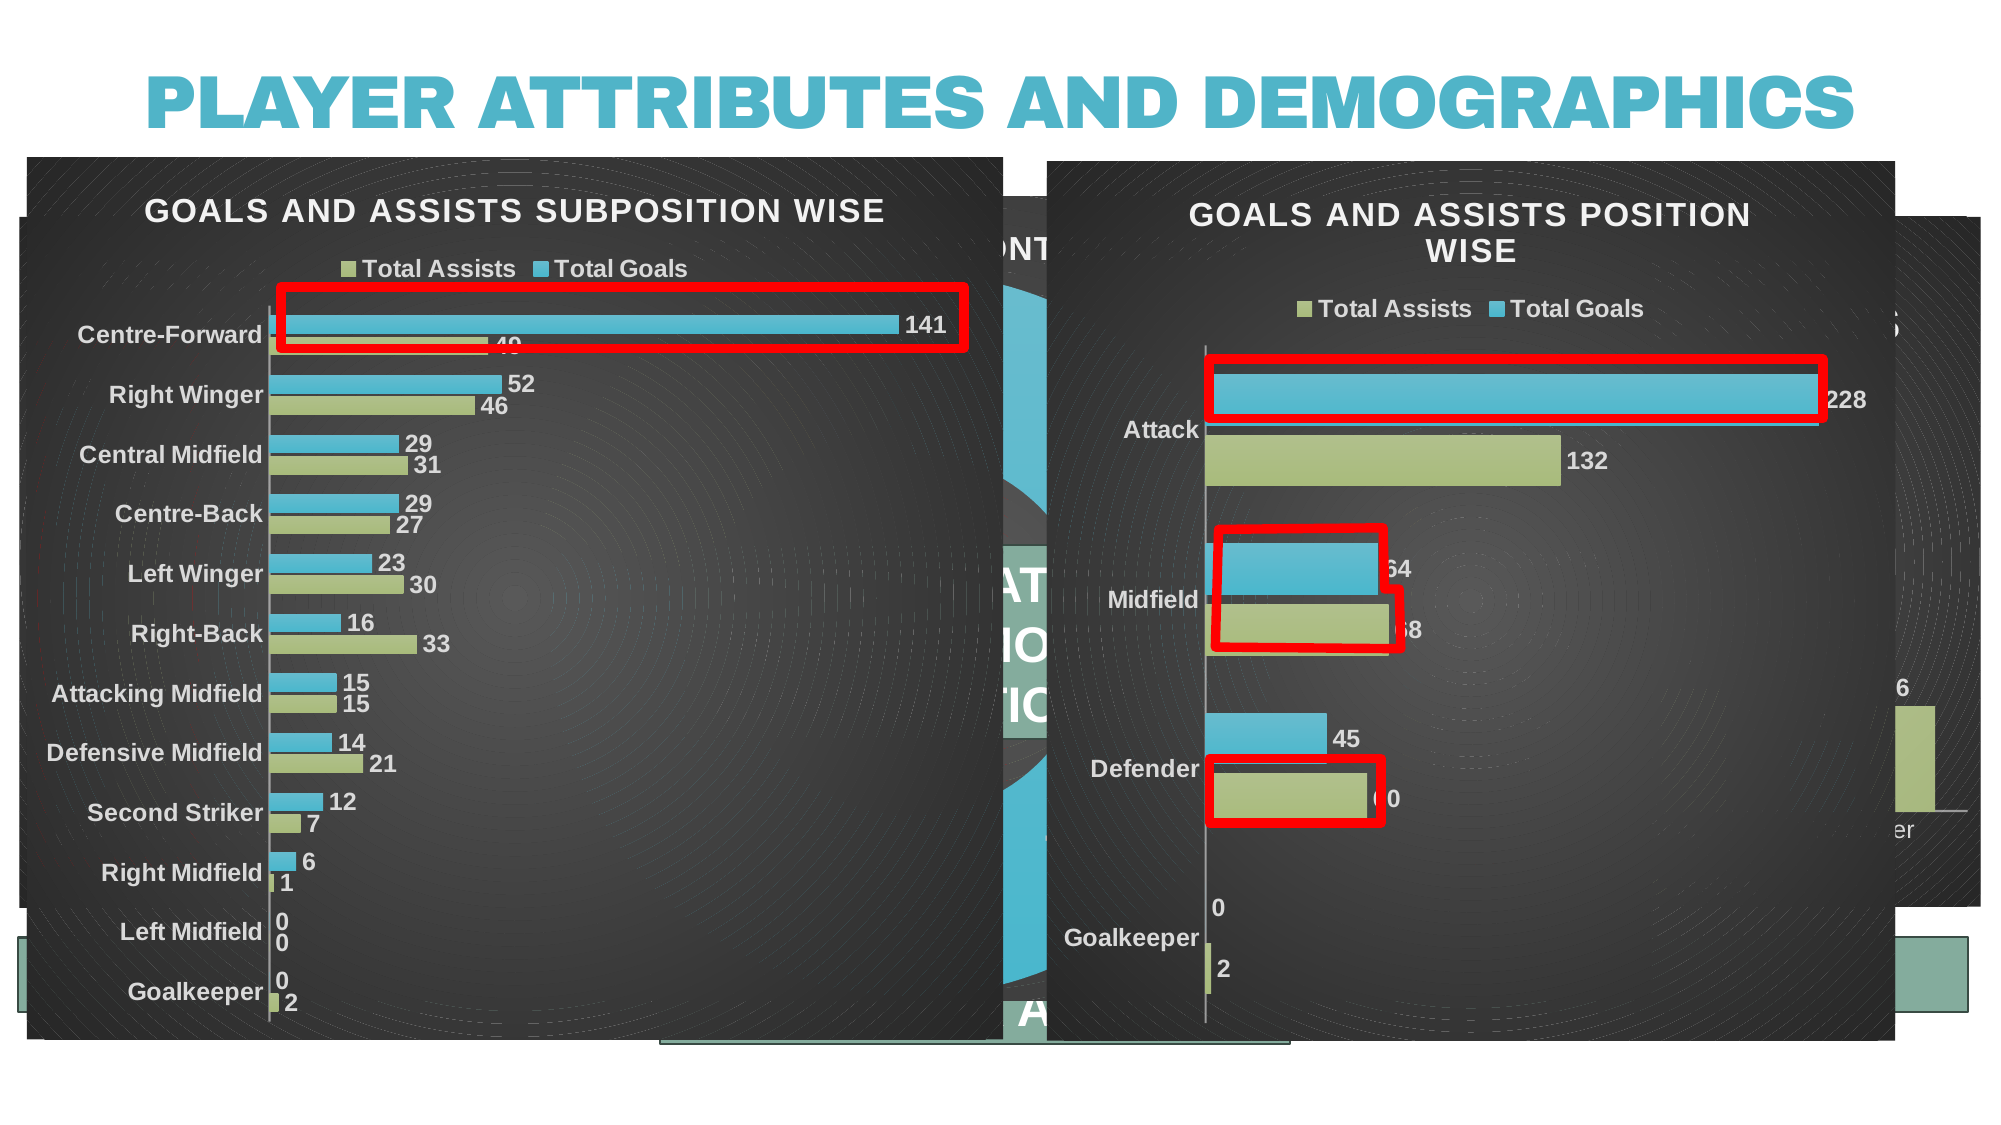

# PLAYER ATTRIBUTES AND DEMOGRAPHICS

### Chart: GOALS AND ASSISTS SUBPOSITION WISE

| Category | Total Goals | Total Assists |
|---|---|---|
| Centre-Forward | 141.0 | 49.0 |
| Right Winger | 52.0 | 46.0 |
| Central Midfield | 29.0 | 31.0 |
| Centre-Back | 29.0 | 27.0 |
| Left Winger | 23.0 | 30.0 |
| Right-Back | 16.0 | 33.0 |
| Attacking Midfield | 15.0 | 15.0 |
| Defensive Midfield | 14.0 | 21.0 |
| Second Striker | 12.0 | 7.0 |
| Right Midfield | 6.0 | 1.0 |
| Left Midfield | 0.0 | 0.0 |
| Goalkeeper | 0.0 | 2.0 |

### Chart: GOALS AND ASSISTS POSITION WISE

| Category | Total Goals | Total Assists |
|---|---|---|
| Attack | 228.0 | 132.0 |
| Midfield | 64.0 | 68.0 |
| Defender | 45.0 | 60.0 |
| Goalkeeper | 0.0 | 2.0 |

### Chart: COUNTRY WISE CONTRIBUTIONS

| Category | Total |
|---|---|
| United States | 217.0 |
| Germany | 34.0 |
| Italy | 7.0 |
| Netherlands | 6.0 |
| England | 5.0 |
| Colombia | 4.0 |
| UdSSR | 3.0 |
| Ethiopia | 0.0 |
| Ireland | 0.0 |

### Chart: AGE WISE GOALS AND ASSISTS

| Category | goals | assists |
|---|---|---|
| (20, 25] | 10.0 | 10.0 |
| (25, 30] | 11.0 | 8.0 |
| (30, 35] | 12.0 | 7.0 |
| (35, 40] | 6.0 | 7.0 |
| (40, 45] | 6.0 | 6.0 |

### Chart: HEIGHT WISE GOALS AND ASSISTS

| Category | goals | assists |
|---|---|---|
| (160, 170] | 13.0 | 10.0 |
| (170, 180] | 10.0 | 9.0 |
| (180, 190] | 11.0 | 9.0 |
| (190, 200] | 5.0 | 3.0 |

### Chart: FOOT WISE GOALS AND ASSISTS

| Category | goals | assists |
|---|---|---|
| right | 10.0 | 7.0 |
| both | 10.0 | 14.0 |
| left | 4.0 | 4.0 |

### Chart: POSITION WISE GOALS AND ASSISTS

| Category | goals | assists |
|---|---|---|
| Attack | 20.0 | 11.0 |
| Midfield | 7.0 | 7.0 |
| Defender | 4.0 | 6.0 |

UNITED STATES PLAYERS MOST CONTRIBUTIONS

30 – 35 FOR GOALS
20 – 25 FOR ASSISTS
ATTACK GROUP
BOTH FOOT GROUP
160 – 170 CM GROUP